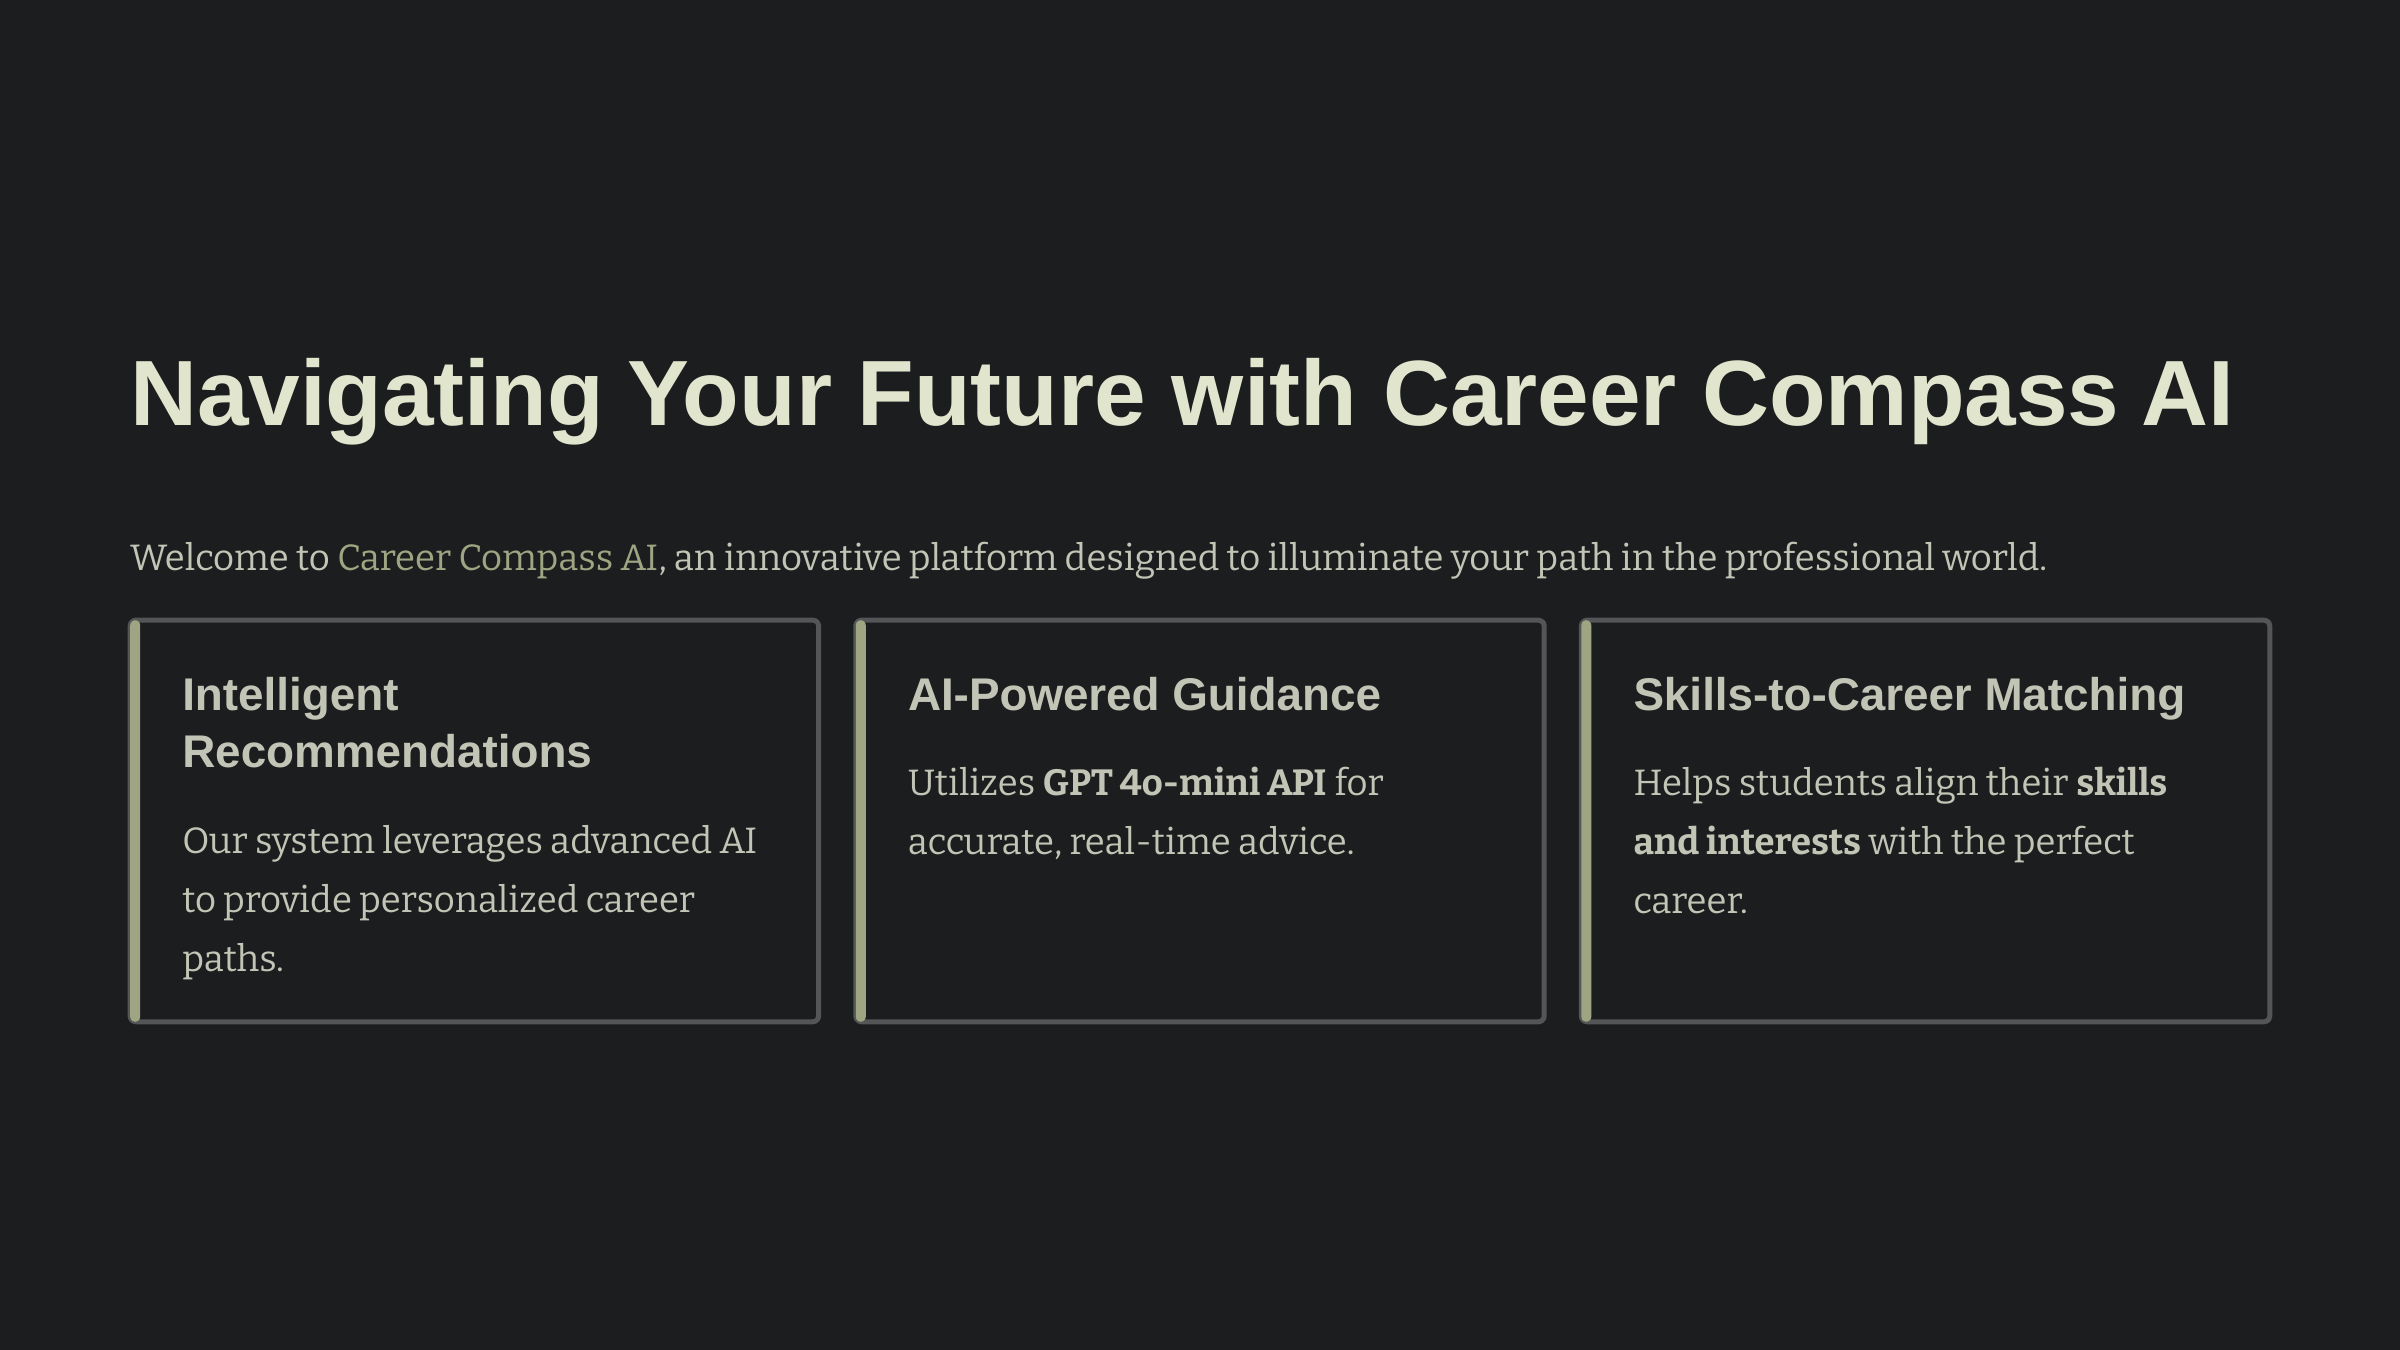

Navigating Your Future with Career Compass AI
Welcome to Career Compass AI, an innovative platform designed to illuminate your path in the professional world.

Intelligent Recommendations
AI-Powered Guidance
Skills-to-Career Matching
Utilizes GPT 4o-mini API for accurate, real-time advice.
Helps students align their skills and interests with the perfect career.
Our system leverages advanced AI to provide personalized career paths.